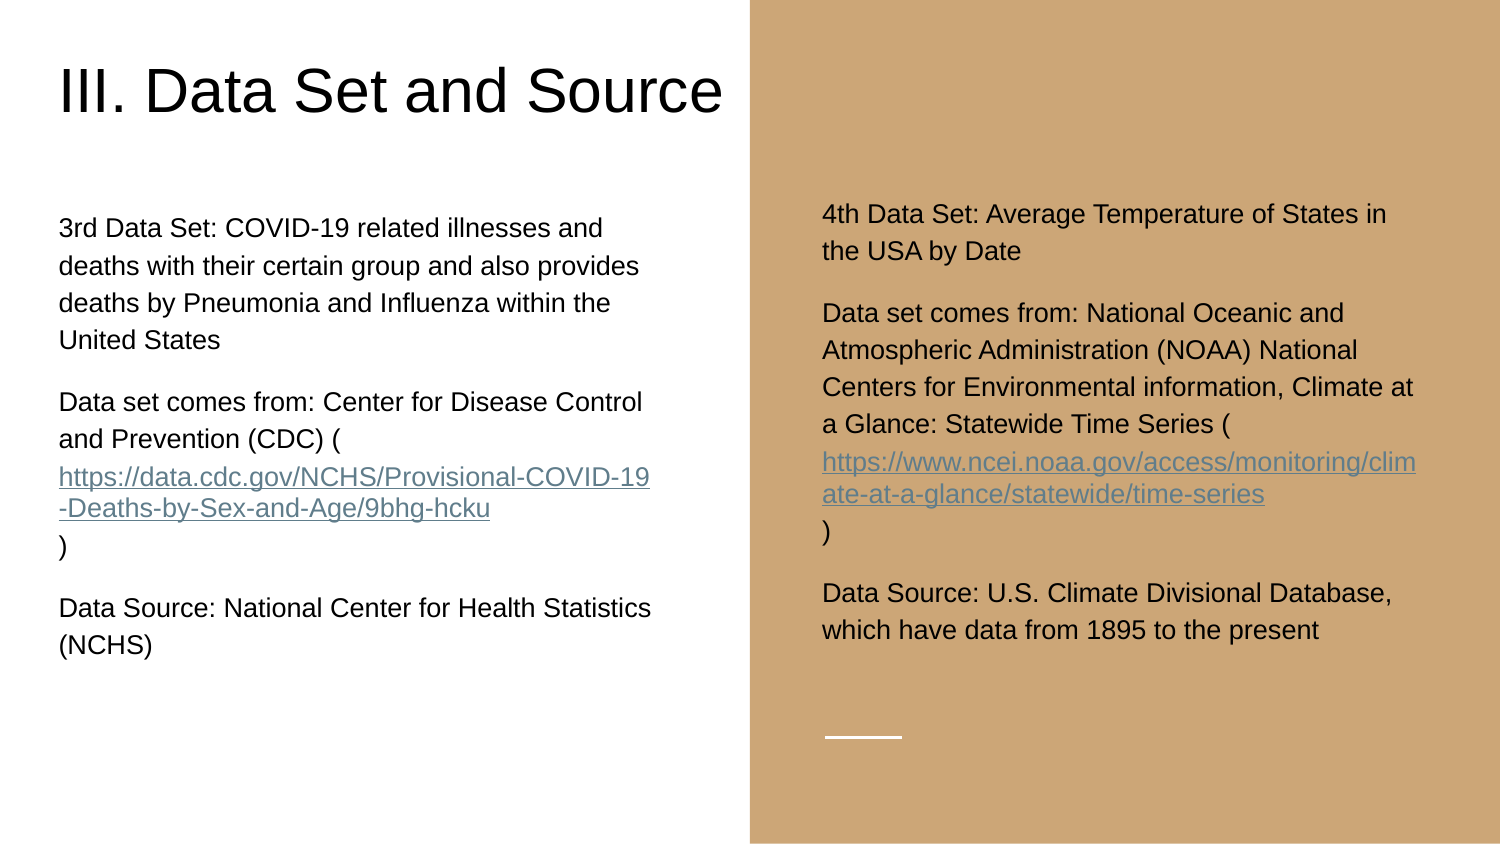

# III. Data Set and Source
3rd Data Set: COVID-19 related illnesses and deaths with their certain group and also provides deaths by Pneumonia and Influenza within the United States
Data set comes from: Center for Disease Control and Prevention (CDC) (https://data.cdc.gov/NCHS/Provisional-COVID-19-Deaths-by-Sex-and-Age/9bhg-hcku)
Data Source: National Center for Health Statistics (NCHS)

4th Data Set: Average Temperature of States in the USA by Date
Data set comes from: National Oceanic and Atmospheric Administration (NOAA) National Centers for Environmental information, Climate at a Glance: Statewide Time Series (https://www.ncei.noaa.gov/access/monitoring/climate-at-a-glance/statewide/time-series)
Data Source: U.S. Climate Divisional Database, which have data from 1895 to the present